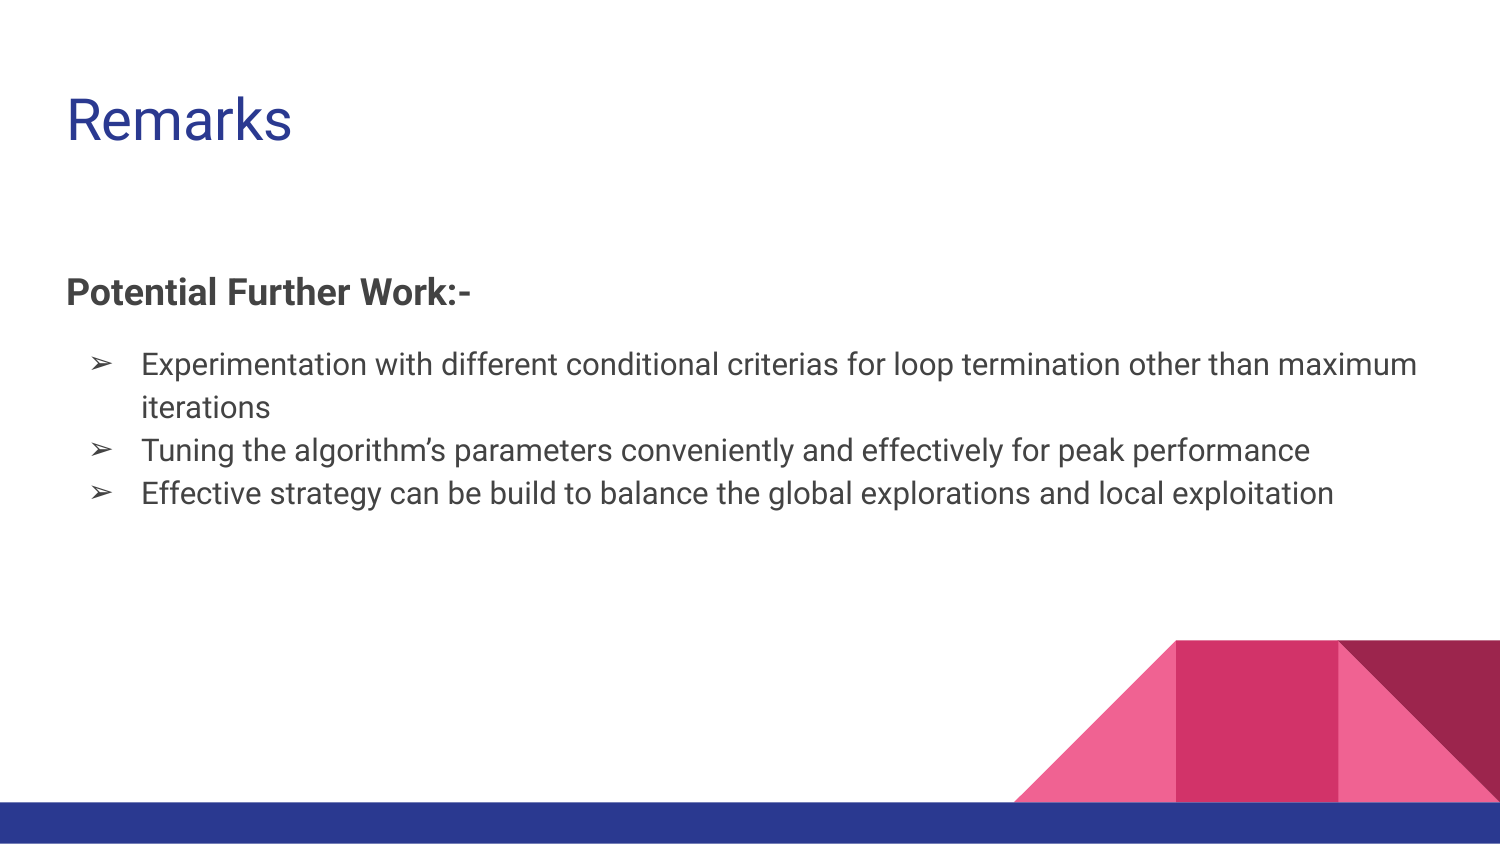

# Remarks
Potential Further Work:-
Experimentation with different conditional criterias for loop termination other than maximum iterations
Tuning the algorithm’s parameters conveniently and effectively for peak performance
Effective strategy can be build to balance the global explorations and local exploitation